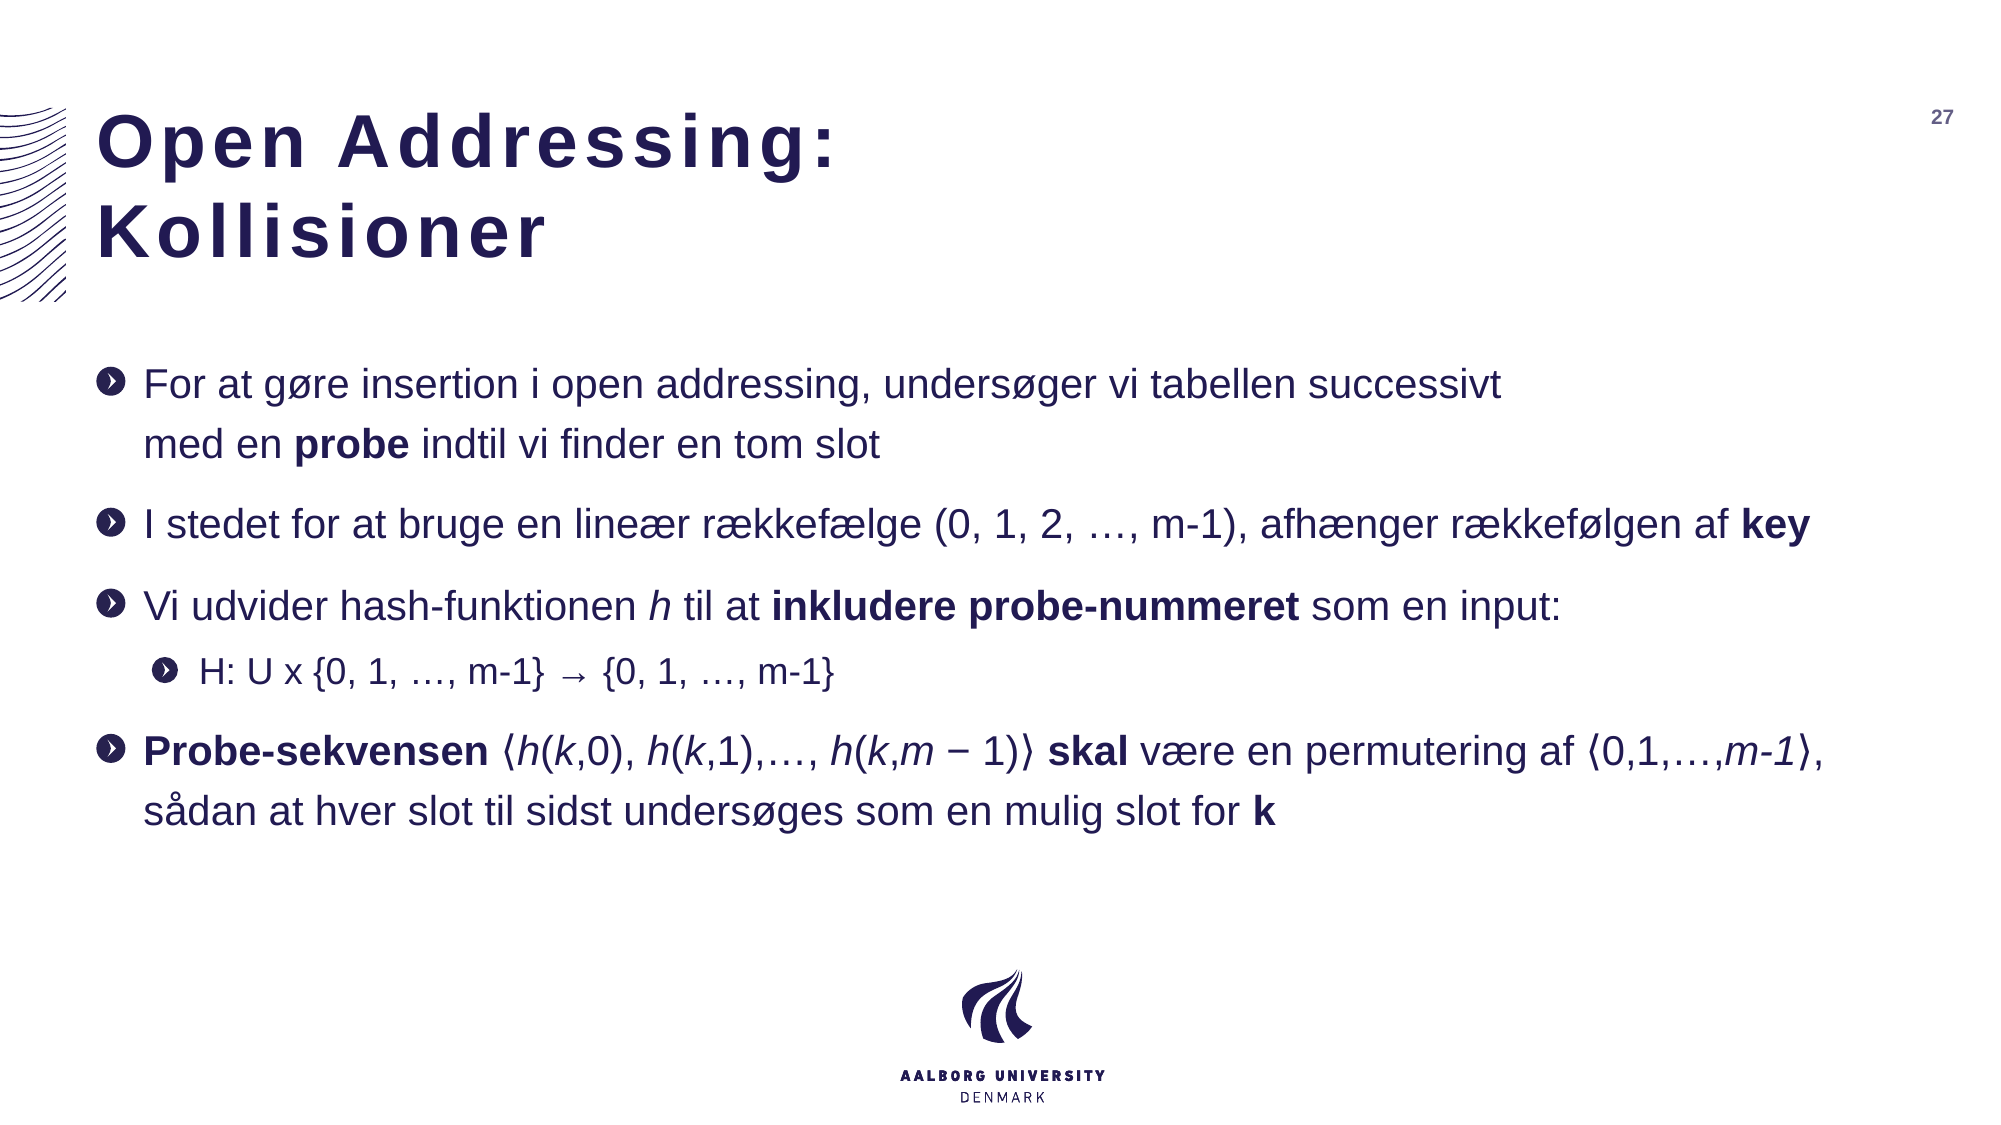

# Open Addressing: Kollisioner
27
For at gøre insertion i open addressing, undersøger vi tabellen successivt
med en probe indtil vi finder en tom slot
I stedet for at bruge en lineær rækkefælge (0, 1, 2, …, m-1), afhænger rækkefølgen af key
Vi udvider hash-funktionen h til at inkludere probe-nummeret som en input:
H: U x {0, 1, …, m-1} → {0, 1, …, m-1}
Probe-sekvensen ⟨h(k,0), h(k,1),…, h(k,m − 1)⟩ skal være en permutering af ⟨0,1,…,m-1⟩, sådan at hver slot til sidst undersøges som en mulig slot for k